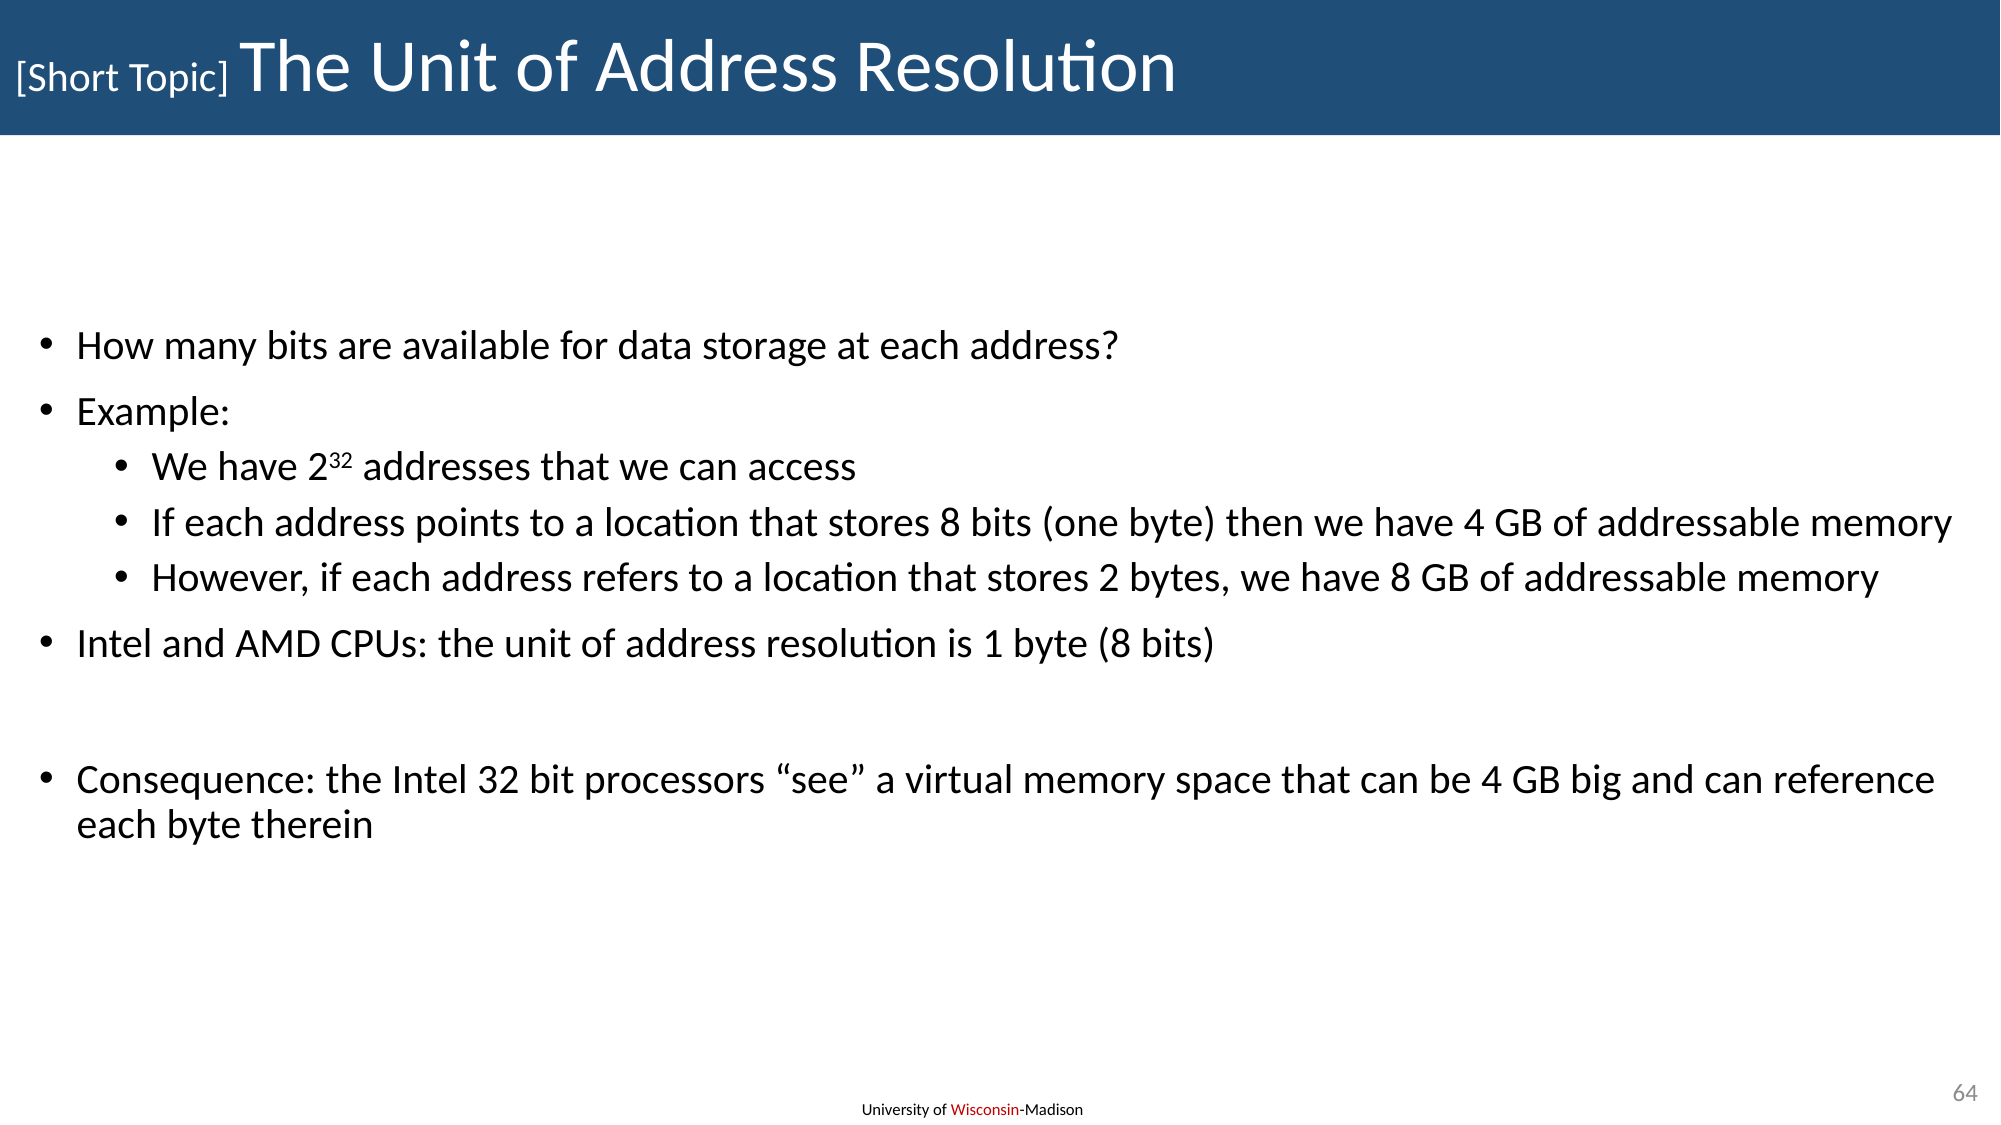

# [Short Topic] The Unit of Address Resolution

How many bits are available for data storage at each address?
Example:
We have 232 addresses that we can access
If each address points to a location that stores 8 bits (one byte) then we have 4 GB of addressable memory
However, if each address refers to a location that stores 2 bytes, we have 8 GB of addressable memory
Intel and AMD CPUs: the unit of address resolution is 1 byte (8 bits)

Consequence: the Intel 32 bit processors “see” a virtual memory space that can be 4 GB big and can reference each byte therein
64